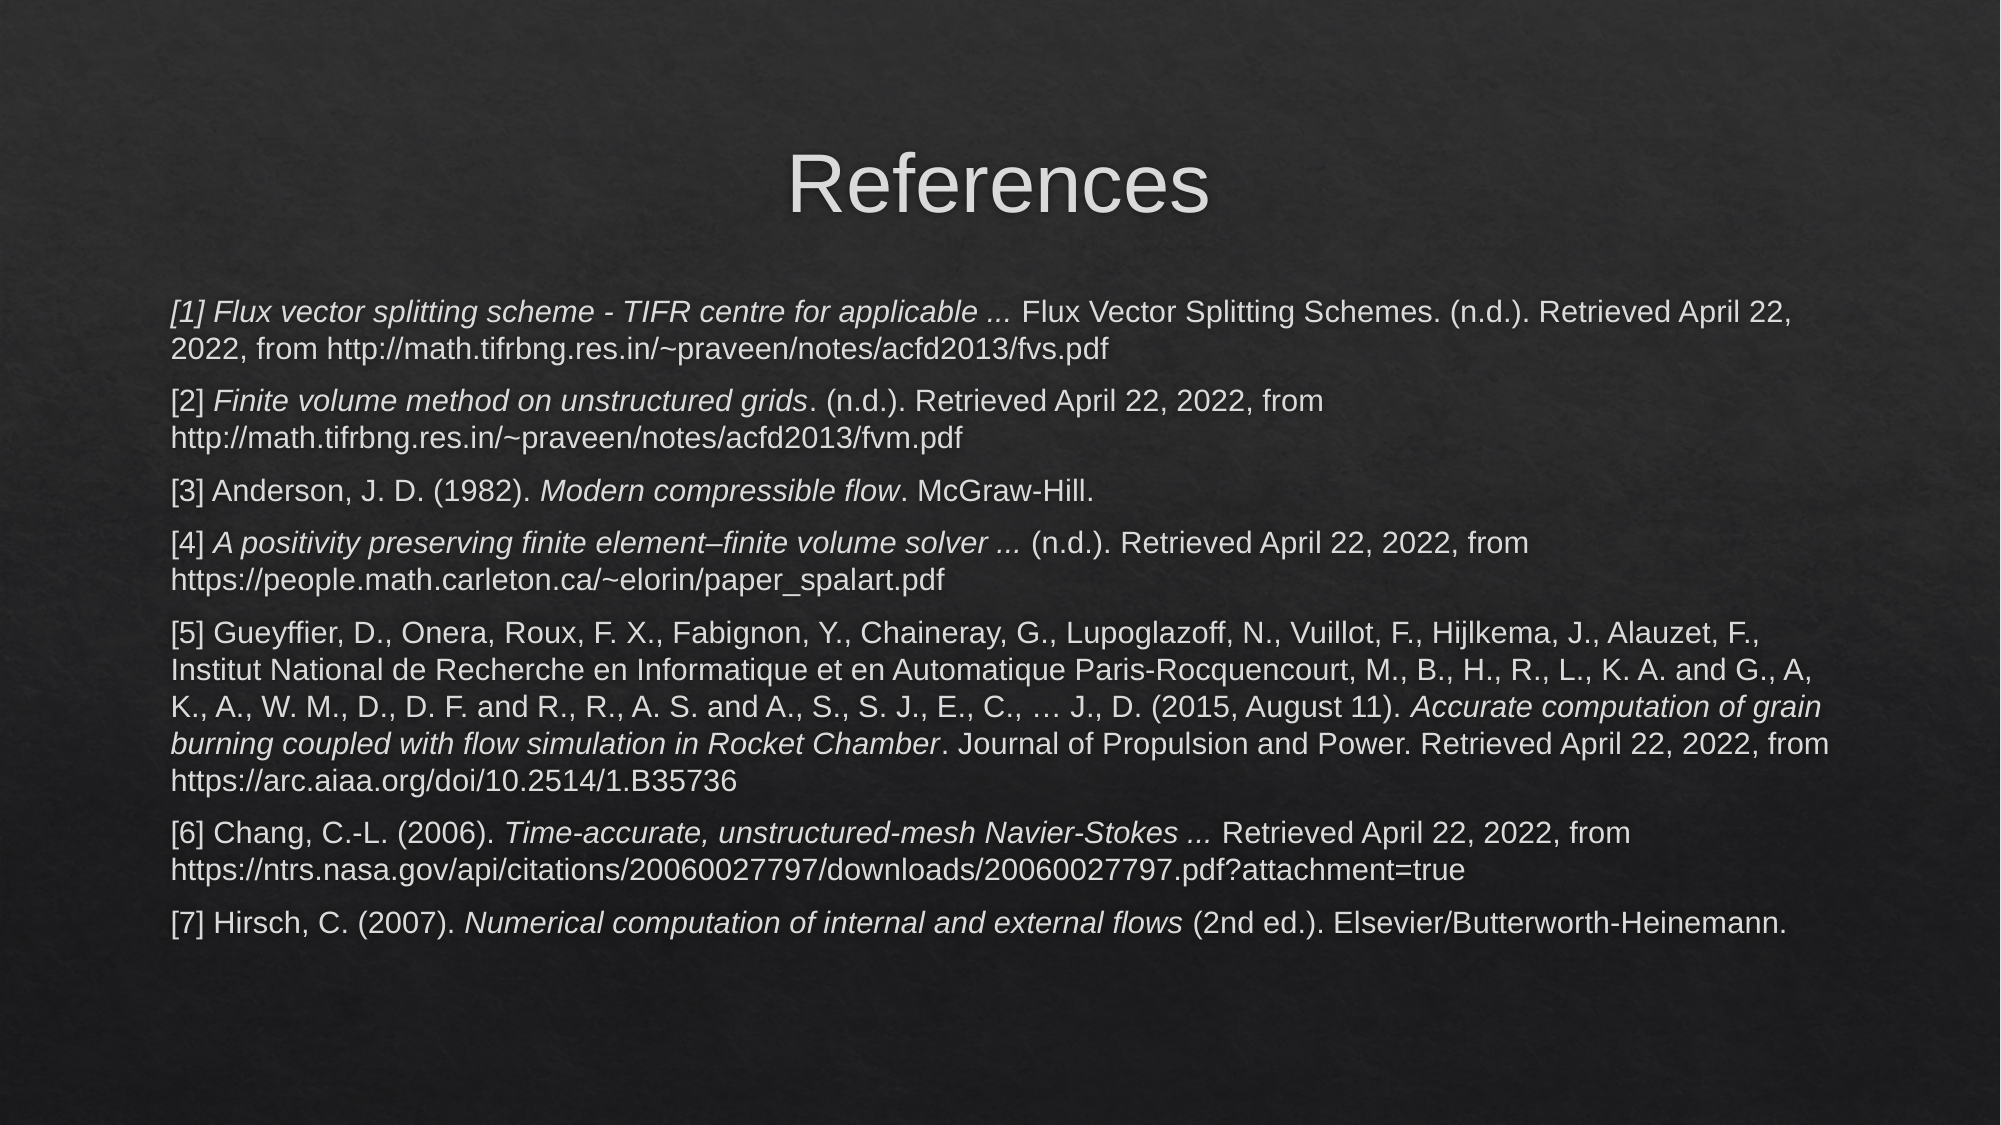

# References
[1] Flux vector splitting scheme - TIFR centre for applicable ... Flux Vector Splitting Schemes. (n.d.). Retrieved April 22, 2022, from http://math.tifrbng.res.in/~praveen/notes/acfd2013/fvs.pdf
[2] Finite volume method on unstructured grids. (n.d.). Retrieved April 22, 2022, from http://math.tifrbng.res.in/~praveen/notes/acfd2013/fvm.pdf
[3] Anderson, J. D. (1982). Modern compressible flow. McGraw-Hill.
[4] A positivity preserving ﬁnite element–ﬁnite volume solver ... (n.d.). Retrieved April 22, 2022, from https://people.math.carleton.ca/~elorin/paper_spalart.pdf
[5] Gueyffier, D., Onera, Roux, F. X., Fabignon, Y., Chaineray, G., Lupoglazoff, N., Vuillot, F., Hijlkema, J., Alauzet, F., Institut National de Recherche en Informatique et en Automatique Paris-Rocquencourt, M., B., H., R., L., K. A. and G., A, K., A., W. M., D., D. F. and R., R., A. S. and A., S., S. J., E., C., … J., D. (2015, August 11). Accurate computation of grain burning coupled with flow simulation in Rocket Chamber. Journal of Propulsion and Power. Retrieved April 22, 2022, from https://arc.aiaa.org/doi/10.2514/1.B35736
[6] Chang, C.-L. (2006). Time-accurate, unstructured-mesh Navier-Stokes ... Retrieved April 22, 2022, from https://ntrs.nasa.gov/api/citations/20060027797/downloads/20060027797.pdf?attachment=true
[7] Hirsch, C. (2007). Numerical computation of internal and external flows (2nd ed.). Elsevier/Butterworth-Heinemann.